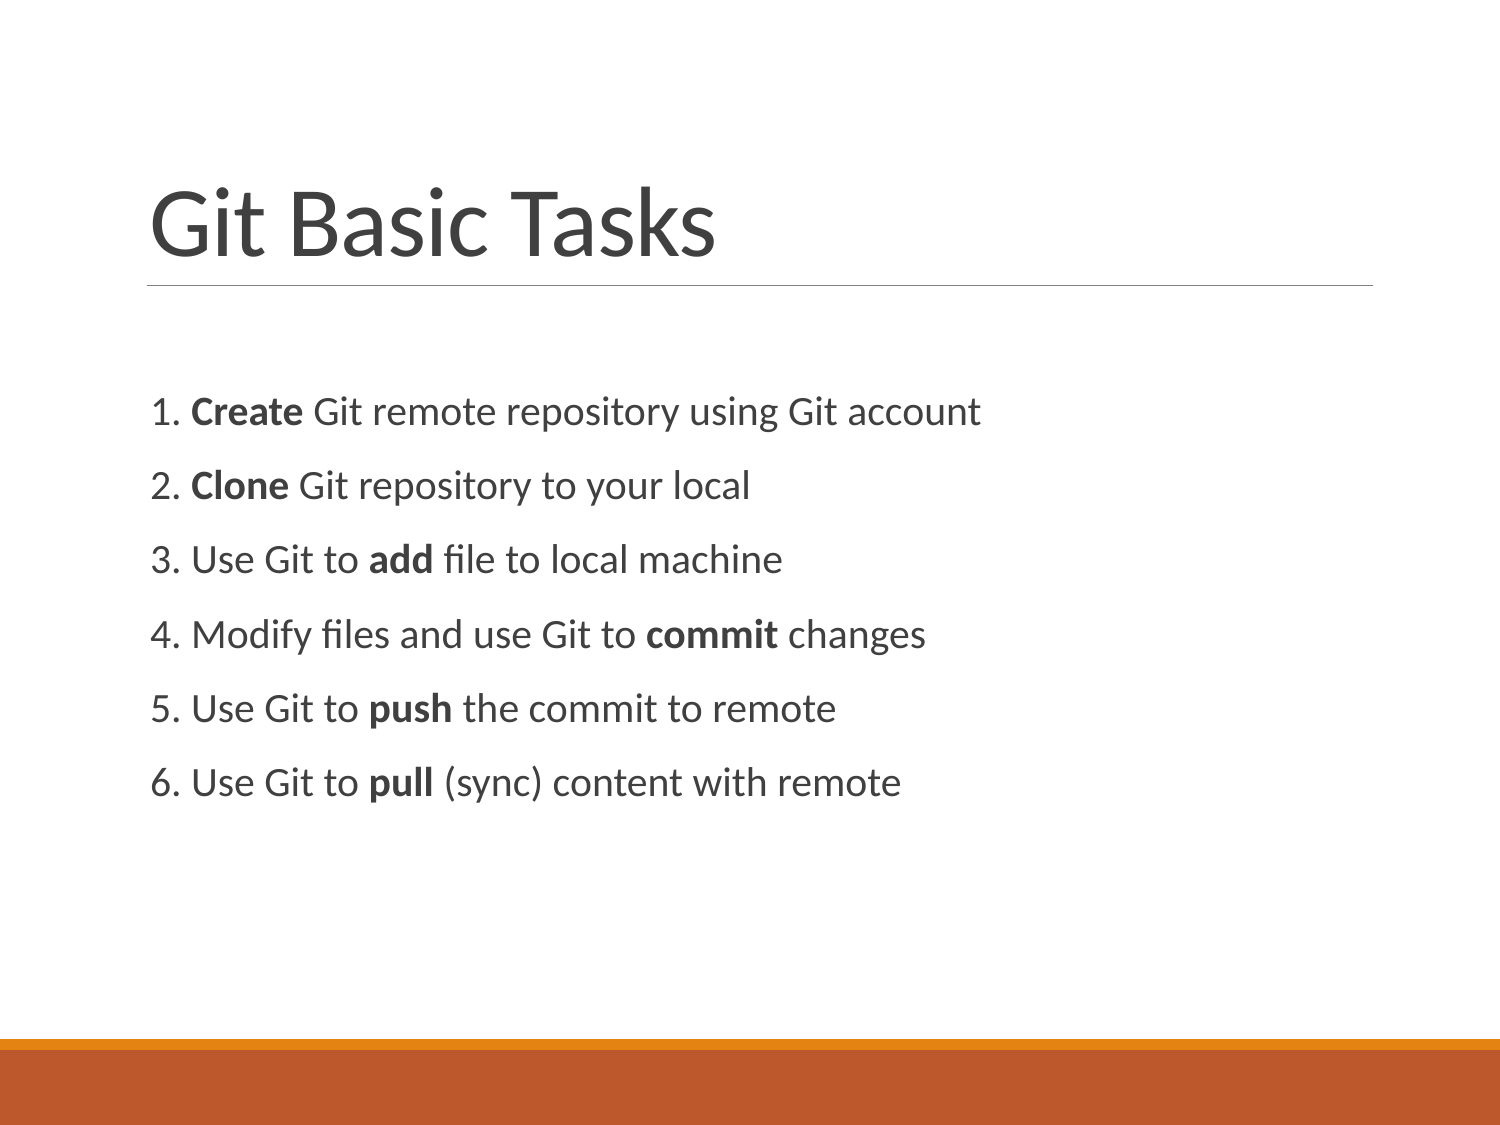

# Git Basic Tasks

1. Create Git remote repository using Git account
2. Clone Git repository to your local
3. Use Git to add file to local machine
4. Modify files and use Git to commit changes
5. Use Git to push the commit to remote
6. Use Git to pull (sync) content with remote